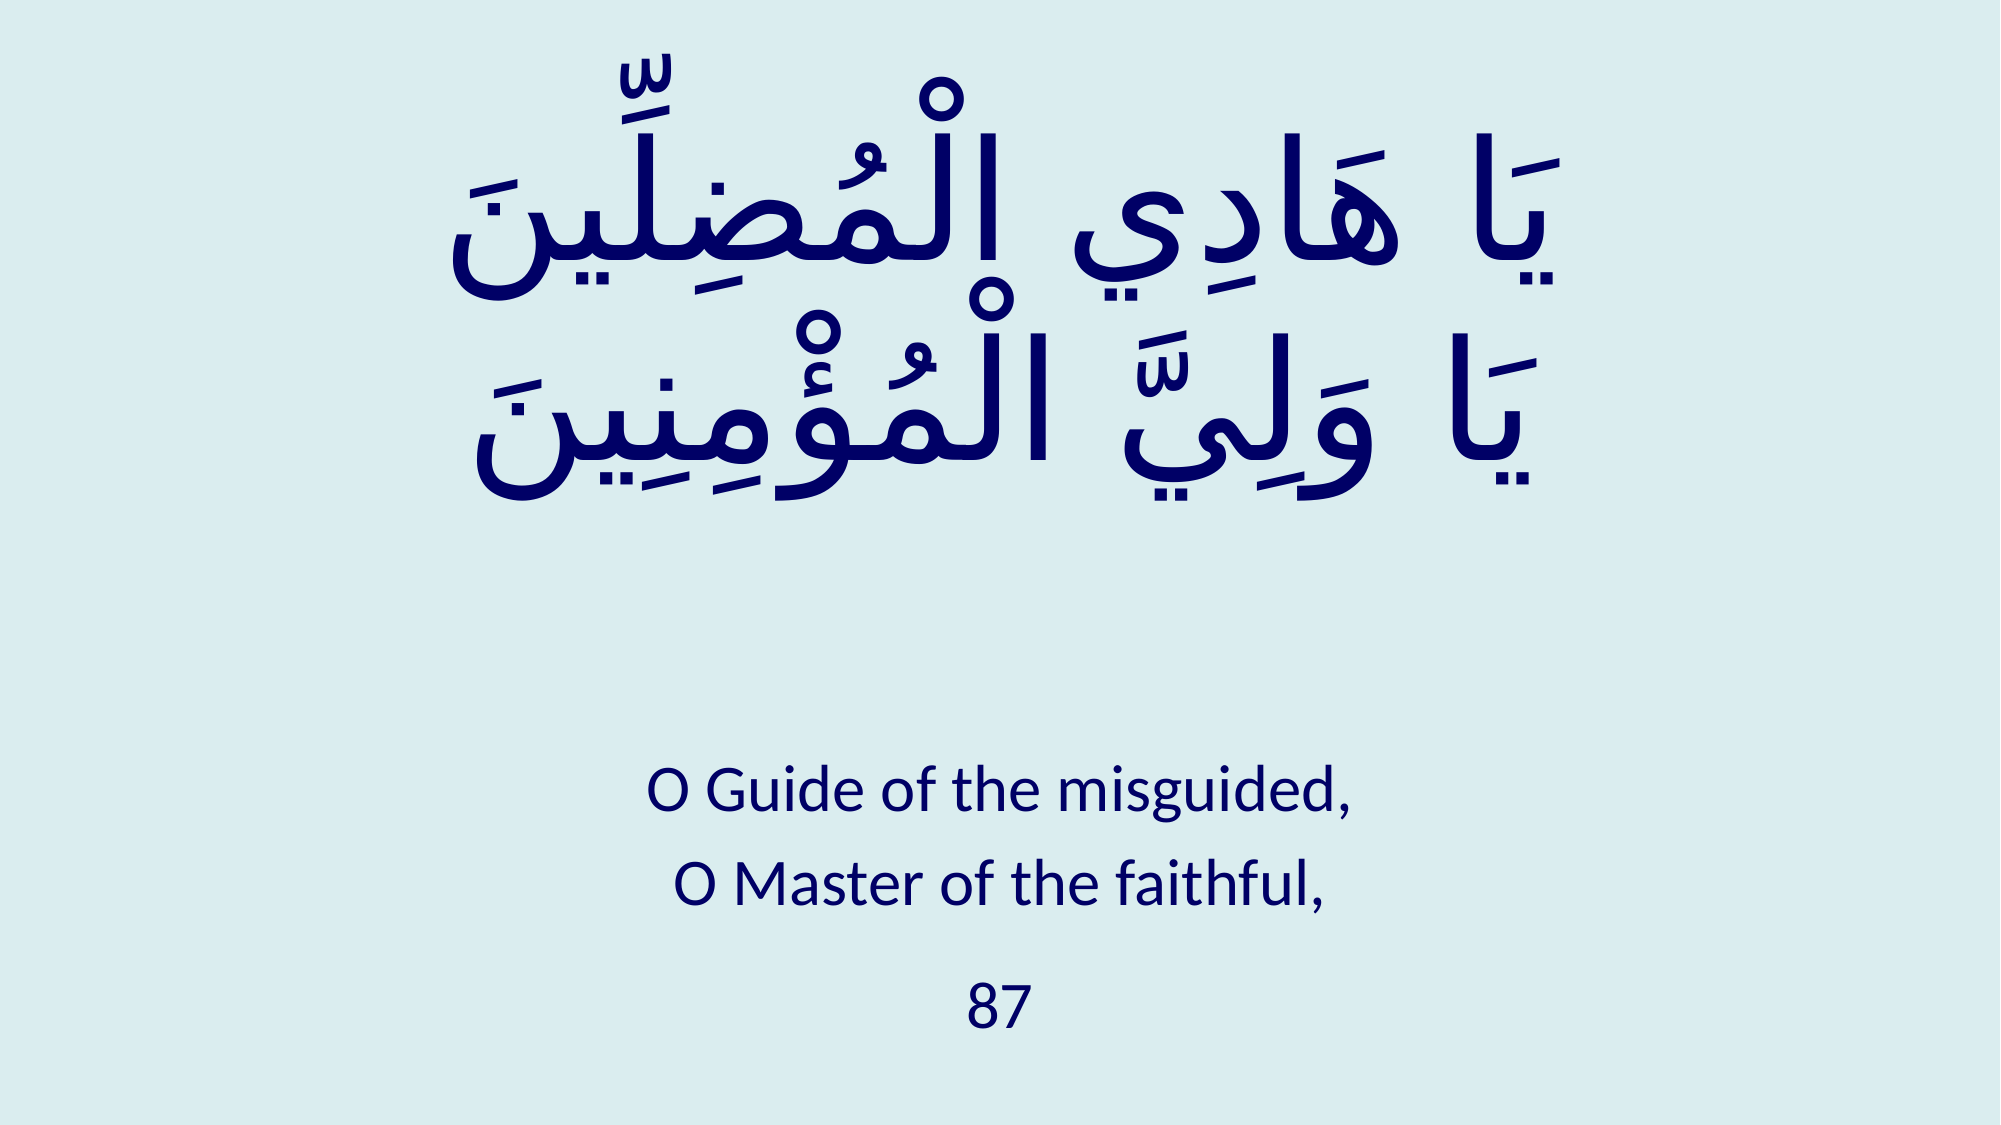

# يَا هَادِي الْمُضِلِّينَ يَا وَلِيَّ الْمُؤْمِنِينَ
O Guide of the misguided,
O Master of the faithful,
87